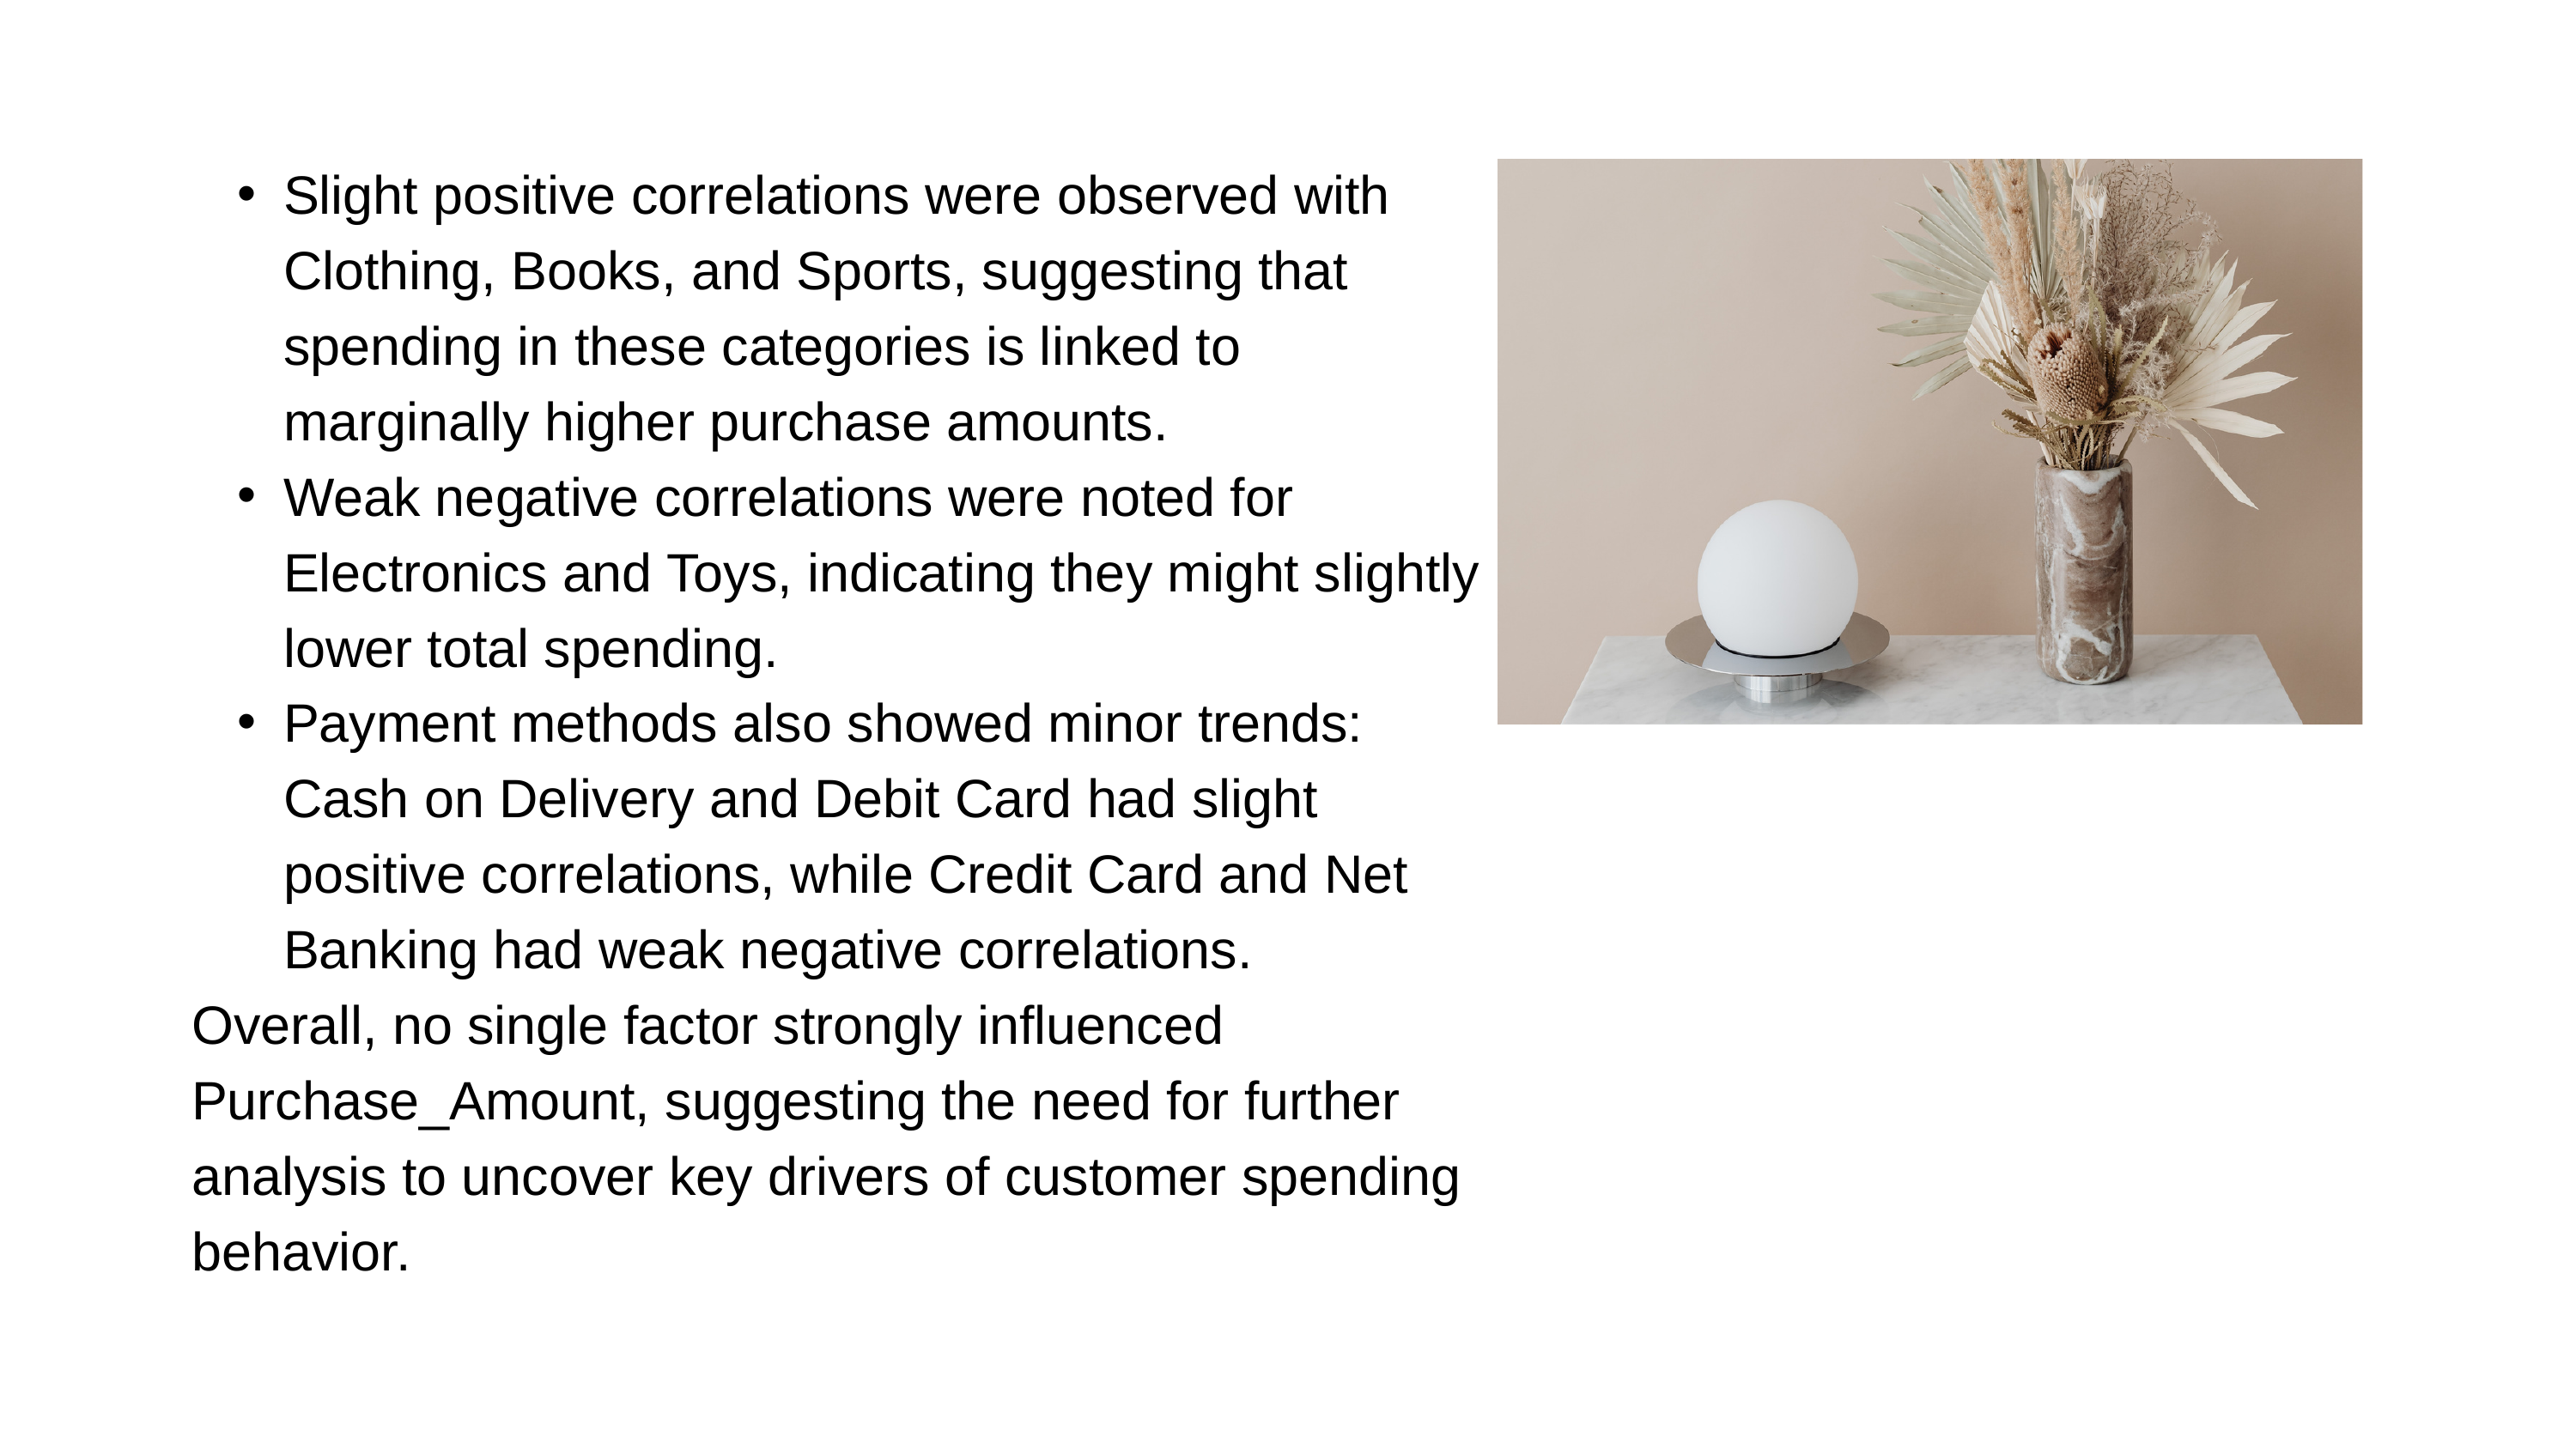

Slight positive correlations were observed with Clothing, Books, and Sports, suggesting that spending in these categories is linked to marginally higher purchase amounts.
Weak negative correlations were noted for Electronics and Toys, indicating they might slightly lower total spending.
Payment methods also showed minor trends: Cash on Delivery and Debit Card had slight positive correlations, while Credit Card and Net Banking had weak negative correlations.
Overall, no single factor strongly influenced Purchase_Amount, suggesting the need for further analysis to uncover key drivers of customer spending behavior.